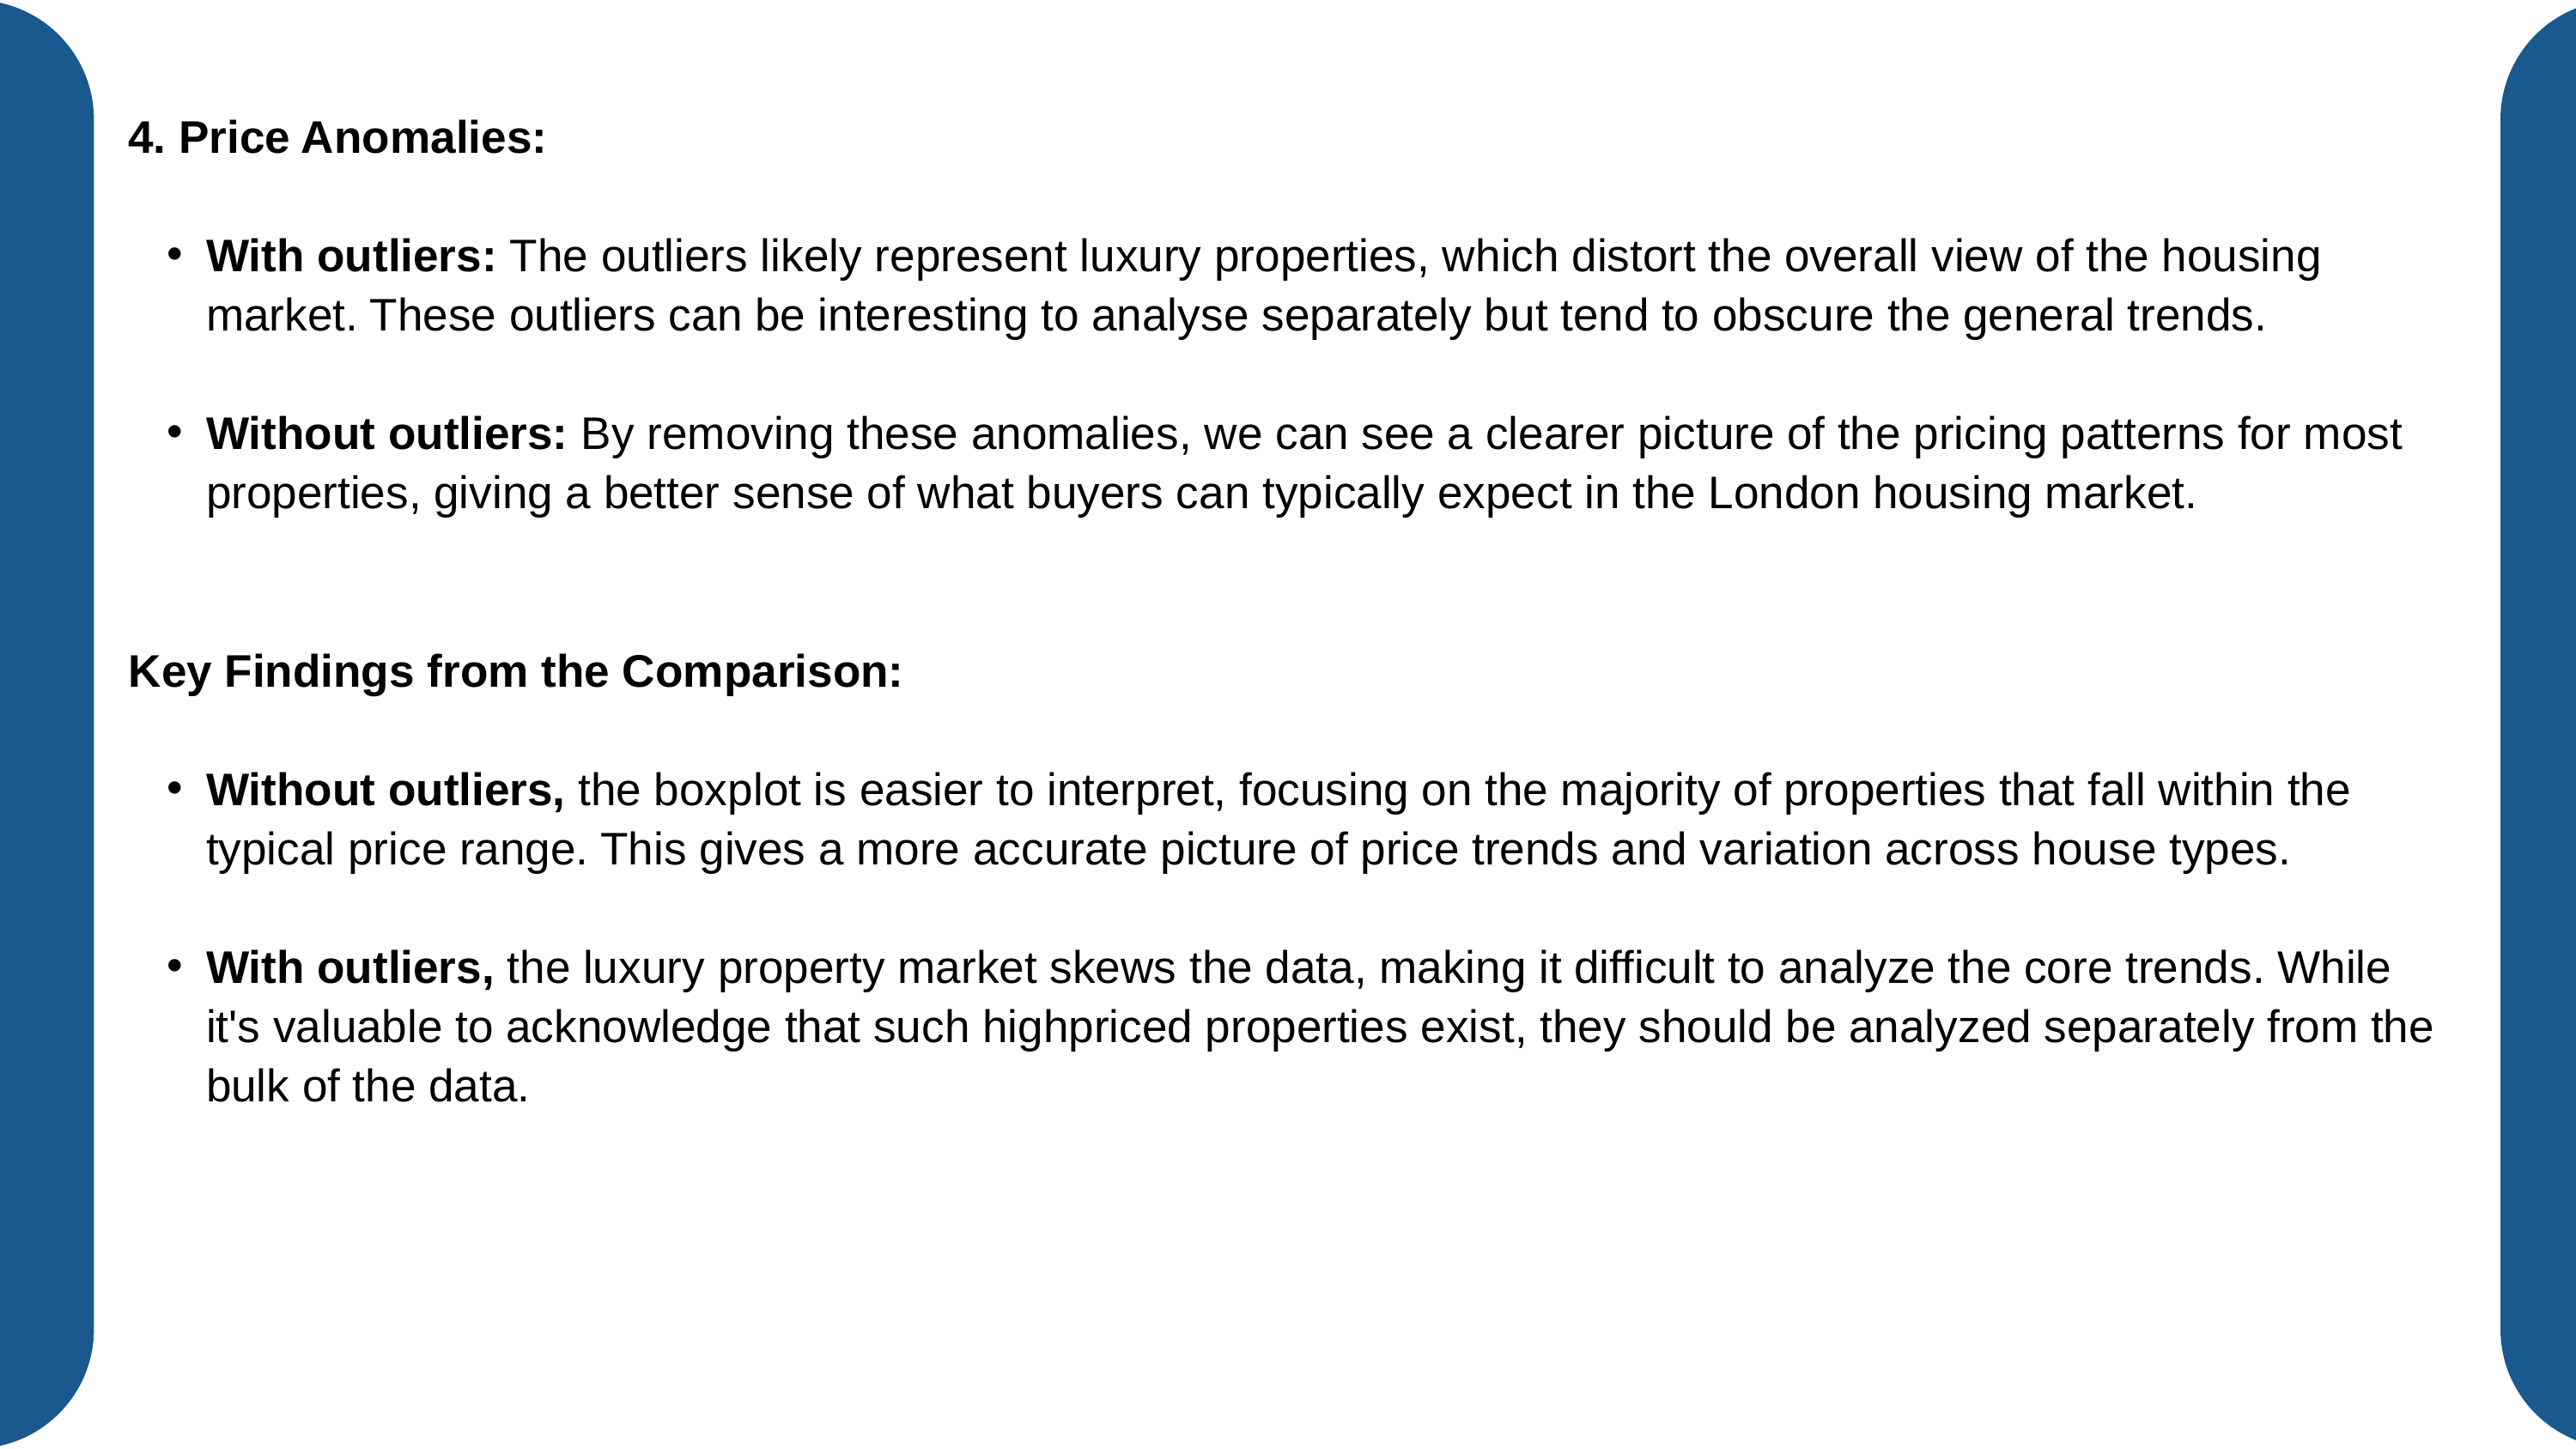

4. Price Anomalies:

With outliers: The outliers likely represent luxury properties, which distort the overall view of the housing market. These outliers can be interesting to analyse separately but tend to obscure the general trends.

Without outliers: By removing these anomalies, we can see a clearer picture of the pricing patterns for most properties, giving a better sense of what buyers can typically expect in the London housing market.

Key Findings from the Comparison:

Without outliers, the boxplot is easier to interpret, focusing on the majority of properties that fall within the typical price range. This gives a more accurate picture of price trends and variation across house types.

With outliers, the luxury property market skews the data, making it difficult to analyze the core trends. While it's valuable to acknowledge that such highpriced properties exist, they should be analyzed separately from the bulk of the data.